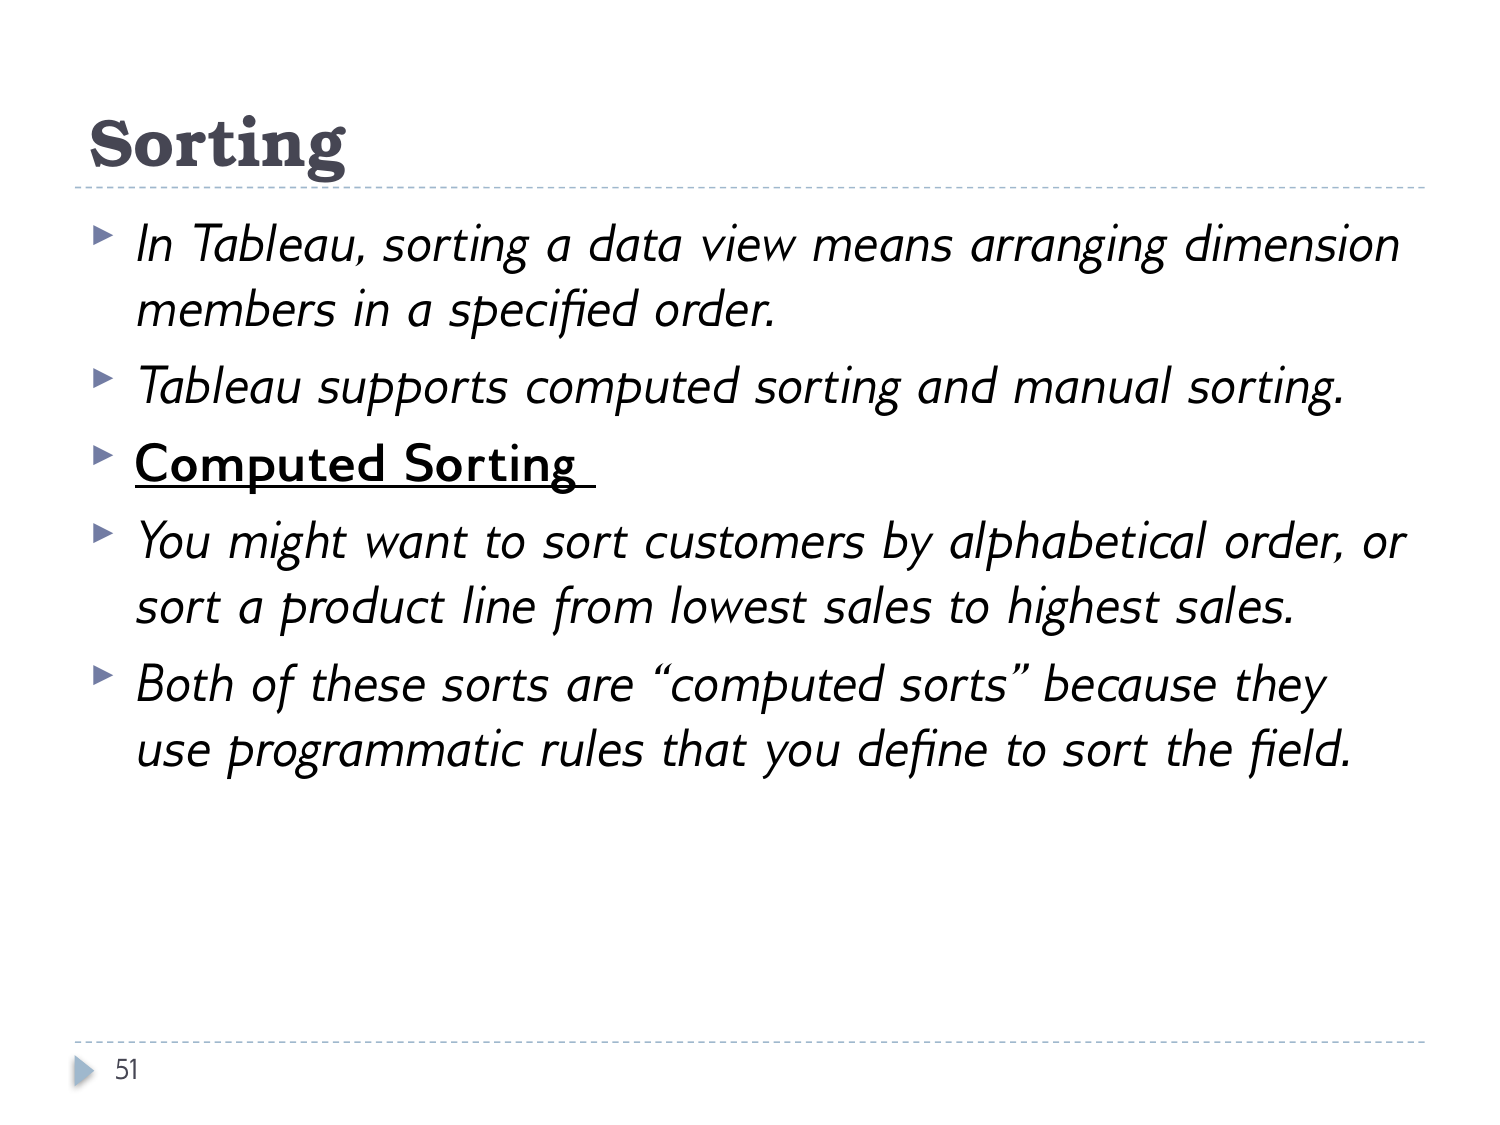

# Sorting
In Tableau, sorting a data view means arranging dimension members in a specified order.
Tableau supports computed sorting and manual sorting.
Computed Sorting
You might want to sort customers by alphabetical order, or sort a product line from lowest sales to highest sales.
Both of these sorts are “computed sorts” because they use programmatic rules that you define to sort the field.
51